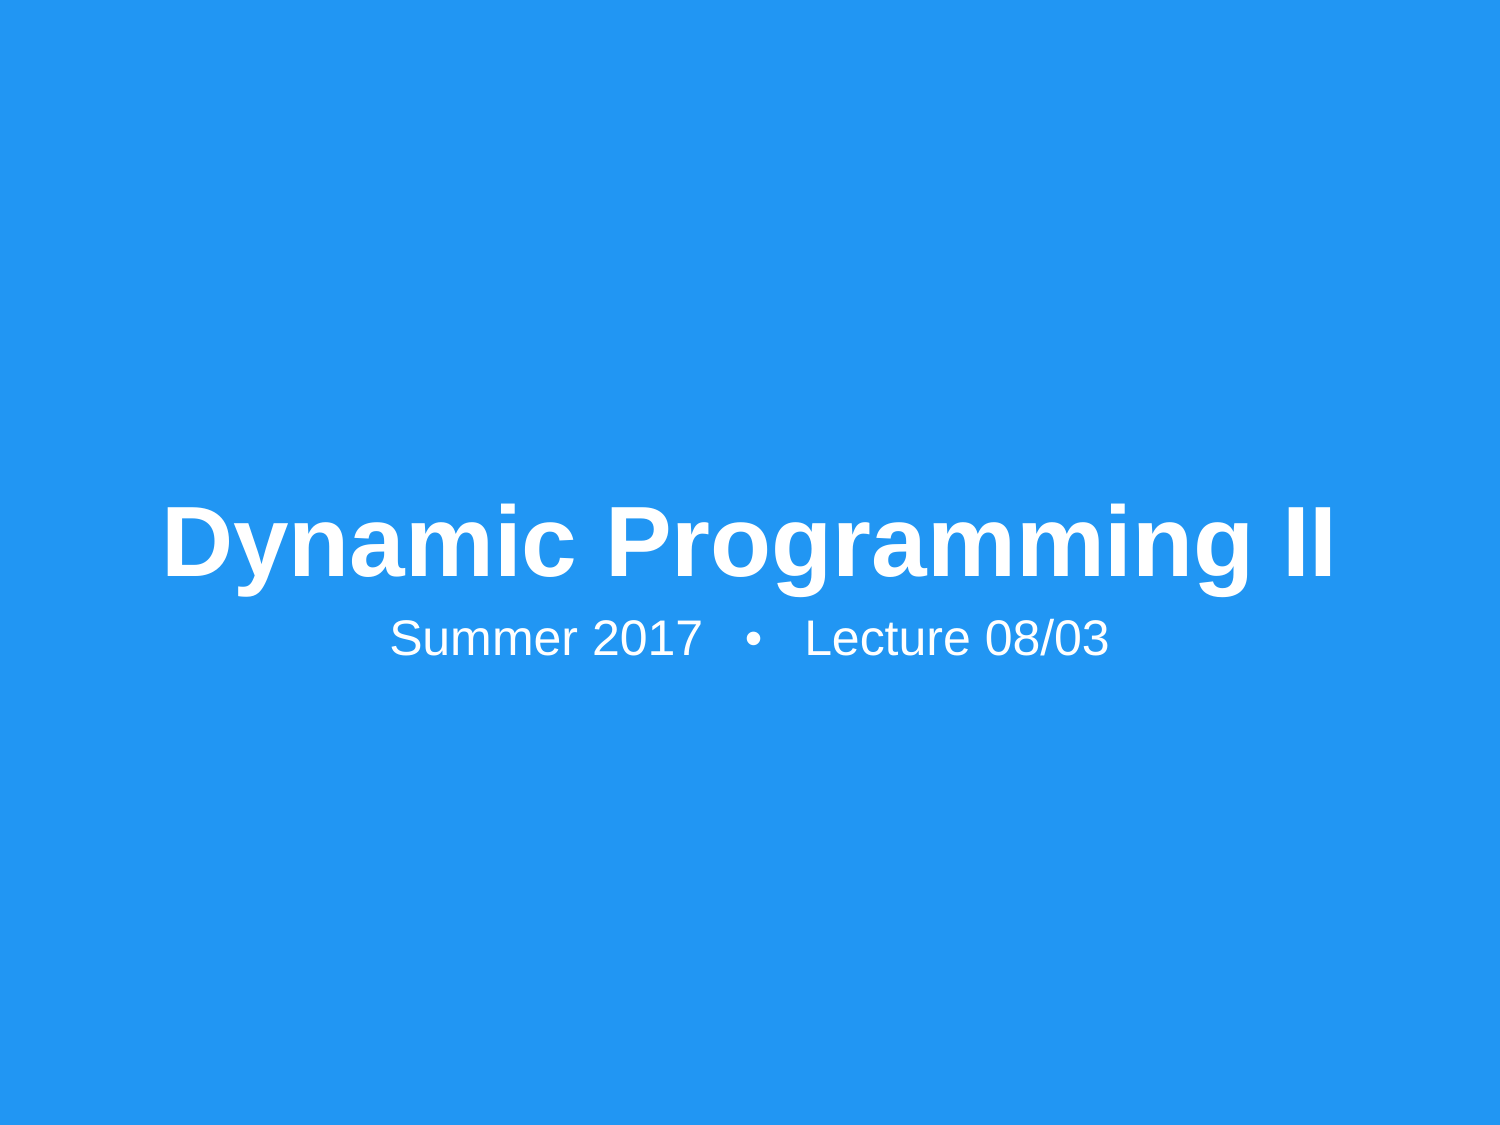

Dynamic Programming II
Summer 2017   •   Lecture 08/03